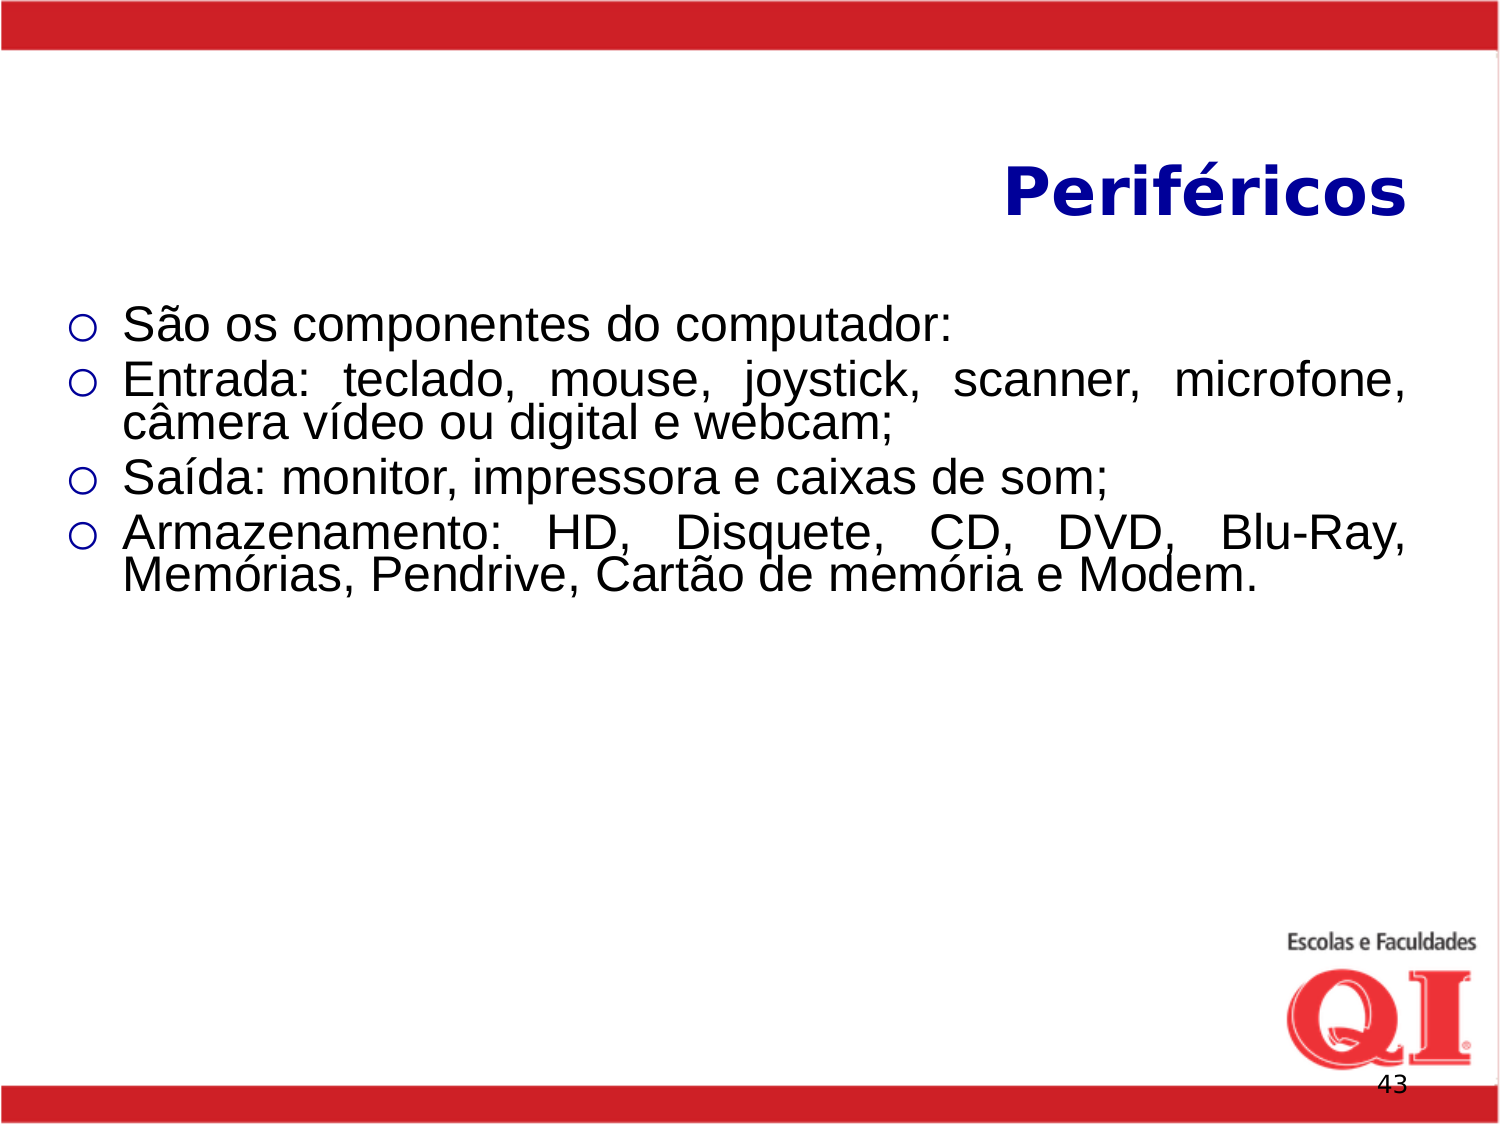

# Periféricos
São os componentes do computador:
Entrada: teclado, mouse, joystick, scanner, microfone, câmera vídeo ou digital e webcam;
Saída: monitor, impressora e caixas de som;
Armazenamento: HD, Disquete, CD, DVD, Blu-Ray, Memórias, Pendrive, Cartão de memória e Modem.
43